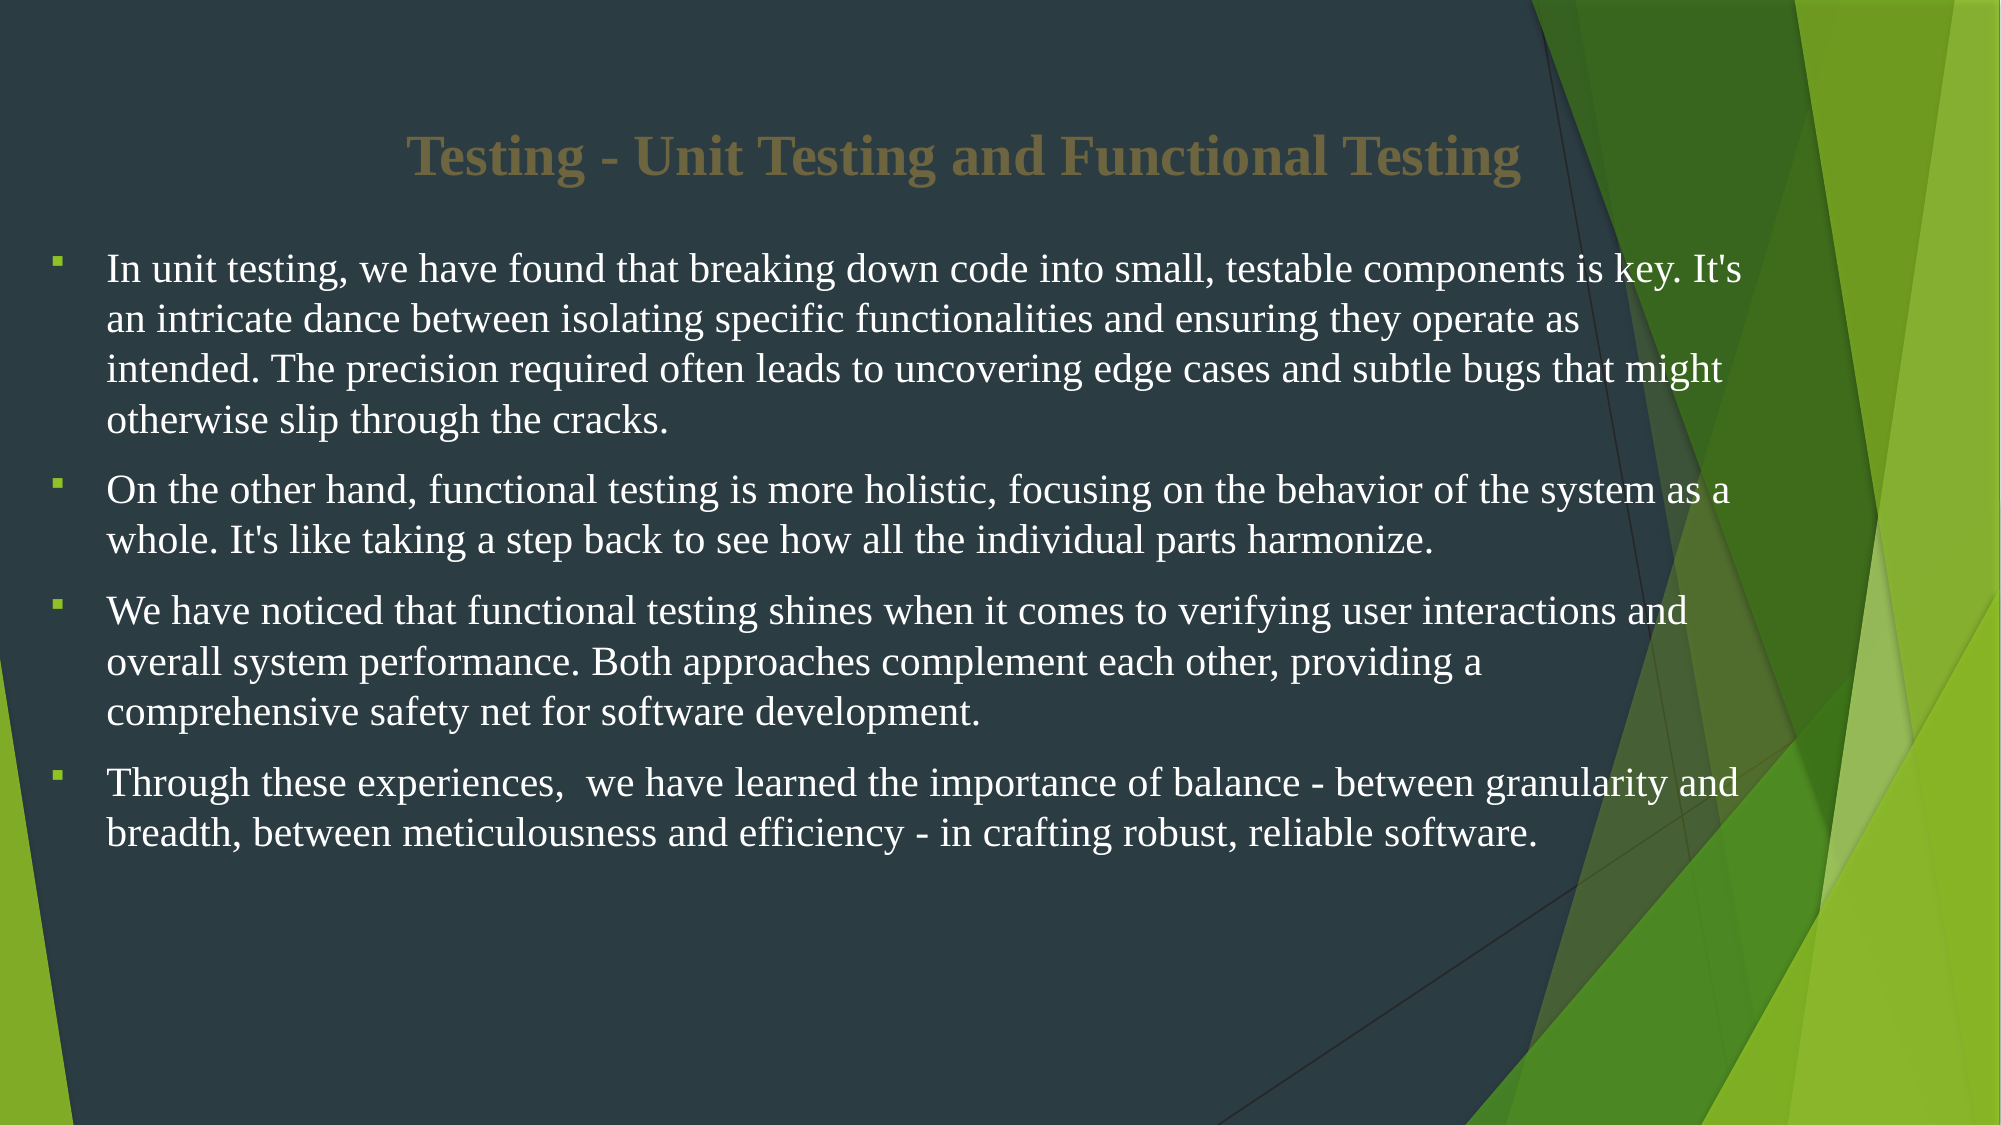

Testing - Unit Testing and Functional Testing
In unit testing, we have found that breaking down code into small, testable components is key. It's an intricate dance between isolating specific functionalities and ensuring they operate as intended. The precision required often leads to uncovering edge cases and subtle bugs that might otherwise slip through the cracks.
On the other hand, functional testing is more holistic, focusing on the behavior of the system as a whole. It's like taking a step back to see how all the individual parts harmonize.
We have noticed that functional testing shines when it comes to verifying user interactions and overall system performance. Both approaches complement each other, providing a comprehensive safety net for software development.
Through these experiences,  we have learned the importance of balance - between granularity and breadth, between meticulousness and efficiency - in crafting robust, reliable software.